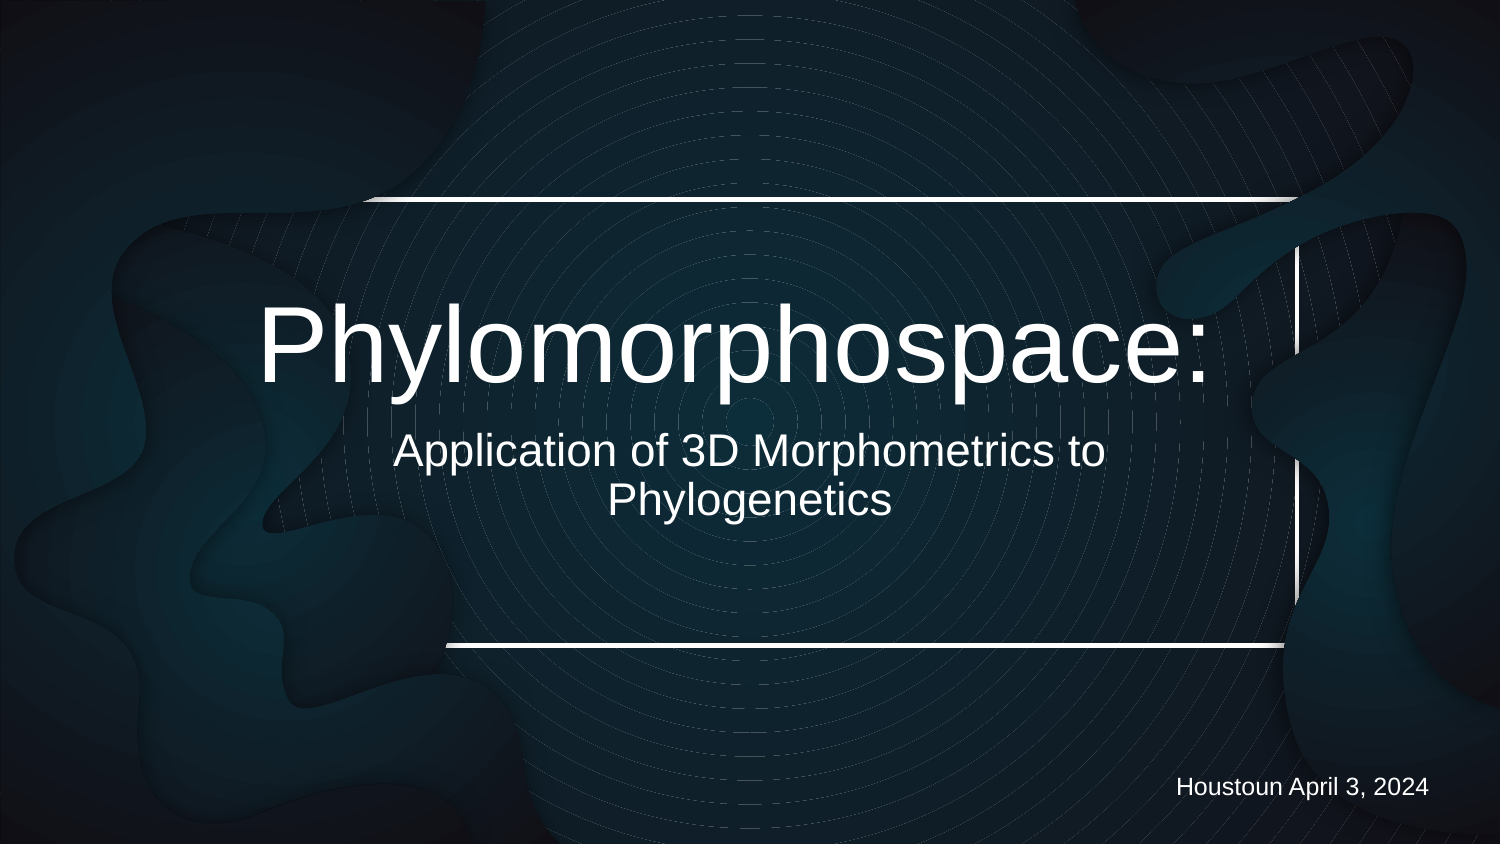

# Phylomorphospace:
Application of 3D Morphometrics to Phylogenetics
Houstoun April 3, 2024